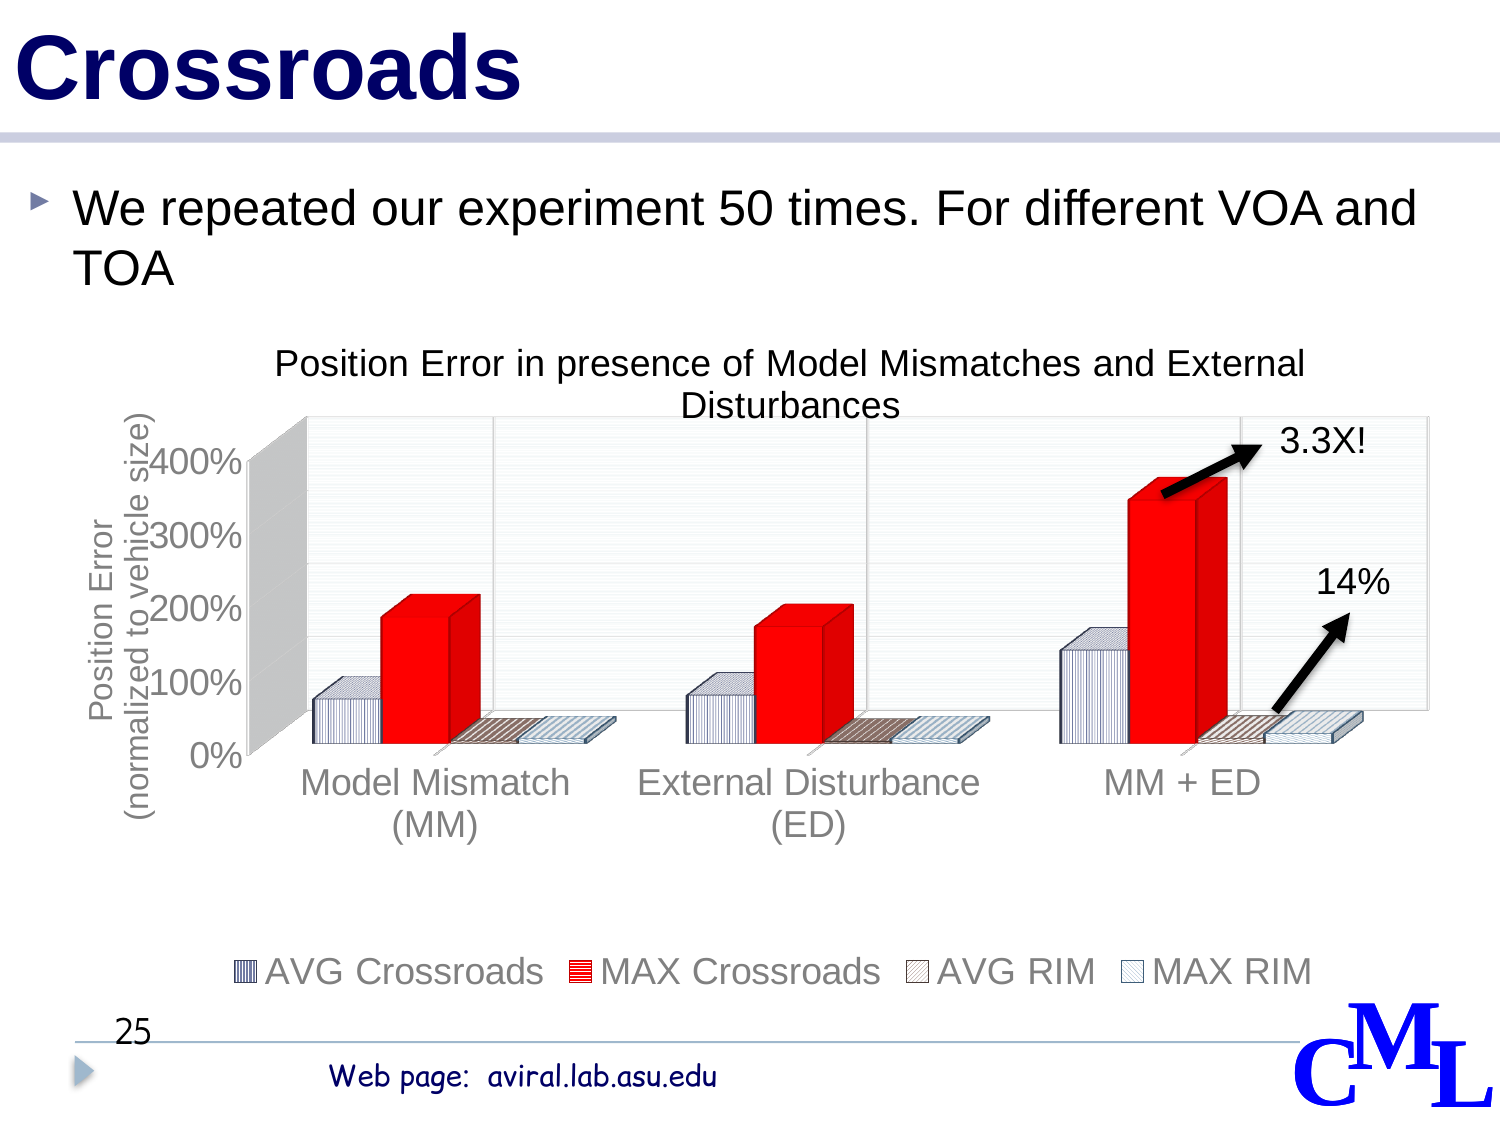

# Robustness of RIM vs Crossroads
We repeated our experiment 50 times. For different VOA and TOA

[unsupported chart]

3.3X!
14%
25